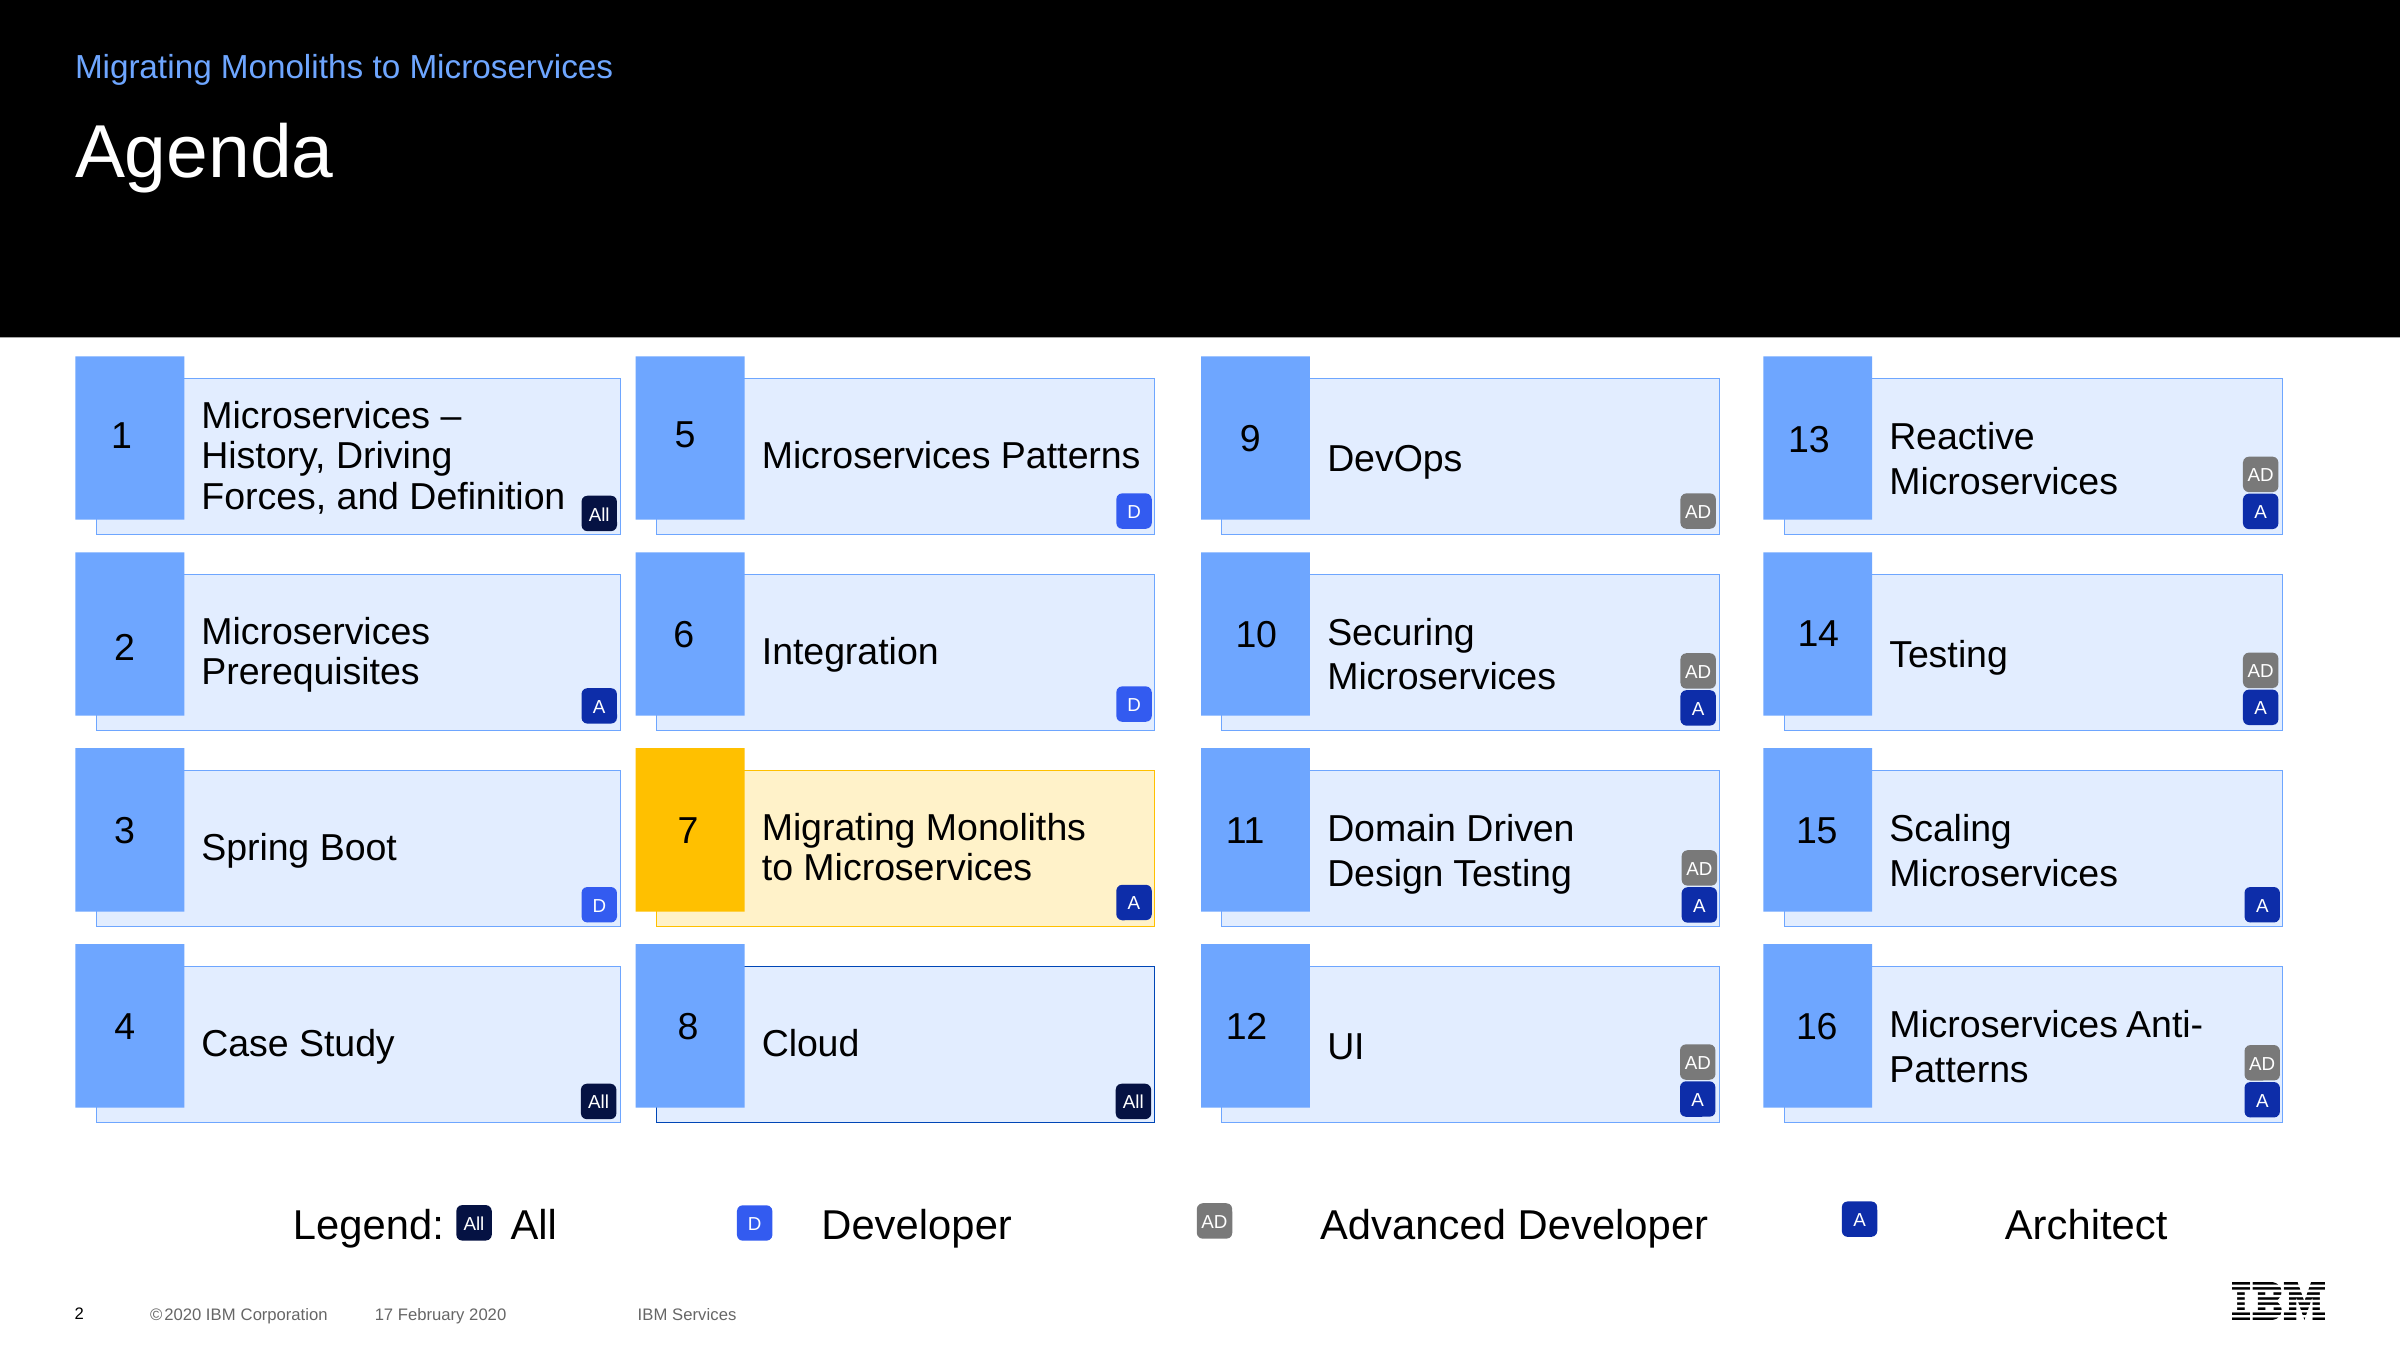

Migrating Monoliths to Microservices
# Agenda

Microservices –
History, Driving
Forces, and Definition
Microservices Patterns
DevOps
Reactive Microservices
5
1
9
13

Microservices Prerequisites
Integration
Securing Microservices
Testing
14
6
10
2

Spring Boot
Migrating Monoliths
to Microservices
Domain Driven
Design Testing
Scaling
Microservices
3
7
11
15

Case Study
Cloud
UI
Microservices Anti-Patterns
16
4
8
12
AD
A
D
AD
All
AD
A
AD
A
D
A
AD
A
A
D
A
AD
A
AD
A
All
All
Legend:      All                       Developer                           Advanced Developer                          Architect
A
AD
All
D